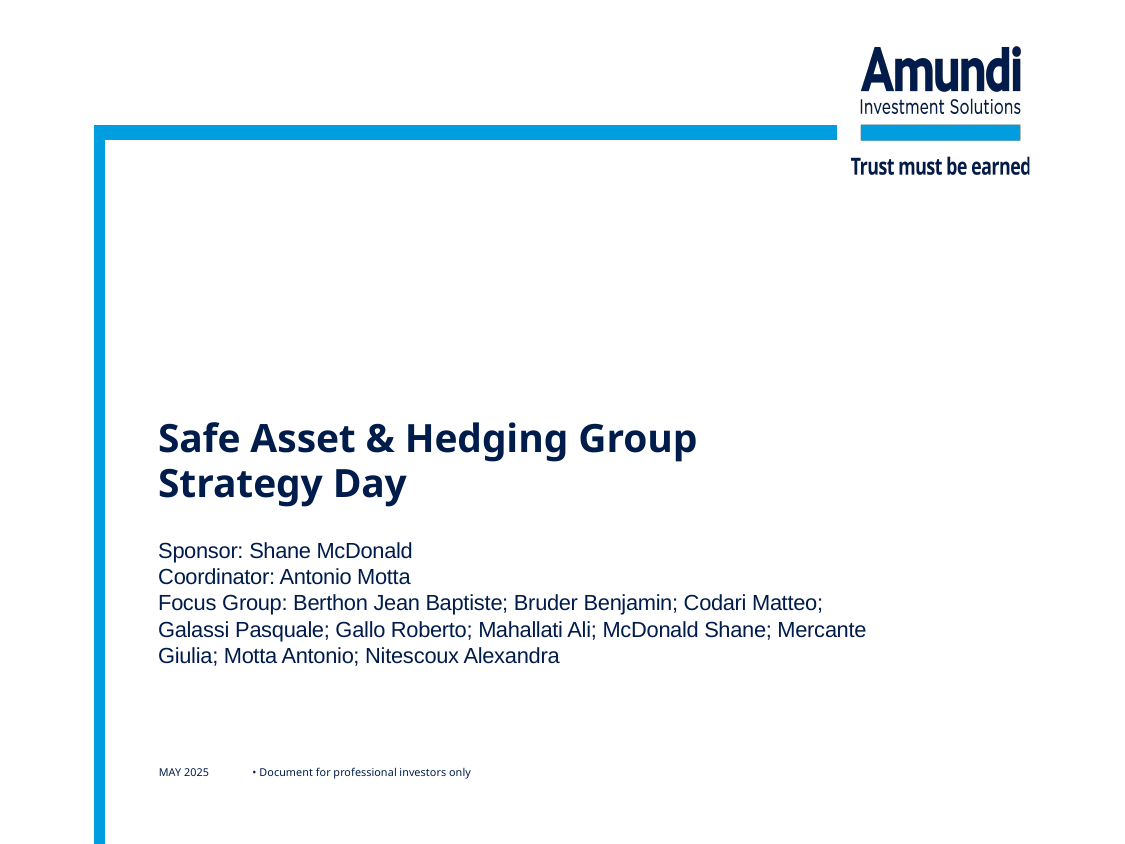

# Safe Asset & Hedging Group Strategy Day
Sponsor: Shane McDonald
Coordinator: Antonio Motta
Focus Group: Berthon Jean Baptiste; Bruder Benjamin; Codari Matteo; Galassi Pasquale; Gallo Roberto; Mahallati Ali; McDonald Shane; Mercante Giulia; Motta Antonio; Nitescoux Alexandra

MAY 2025
• Document for professional investors only